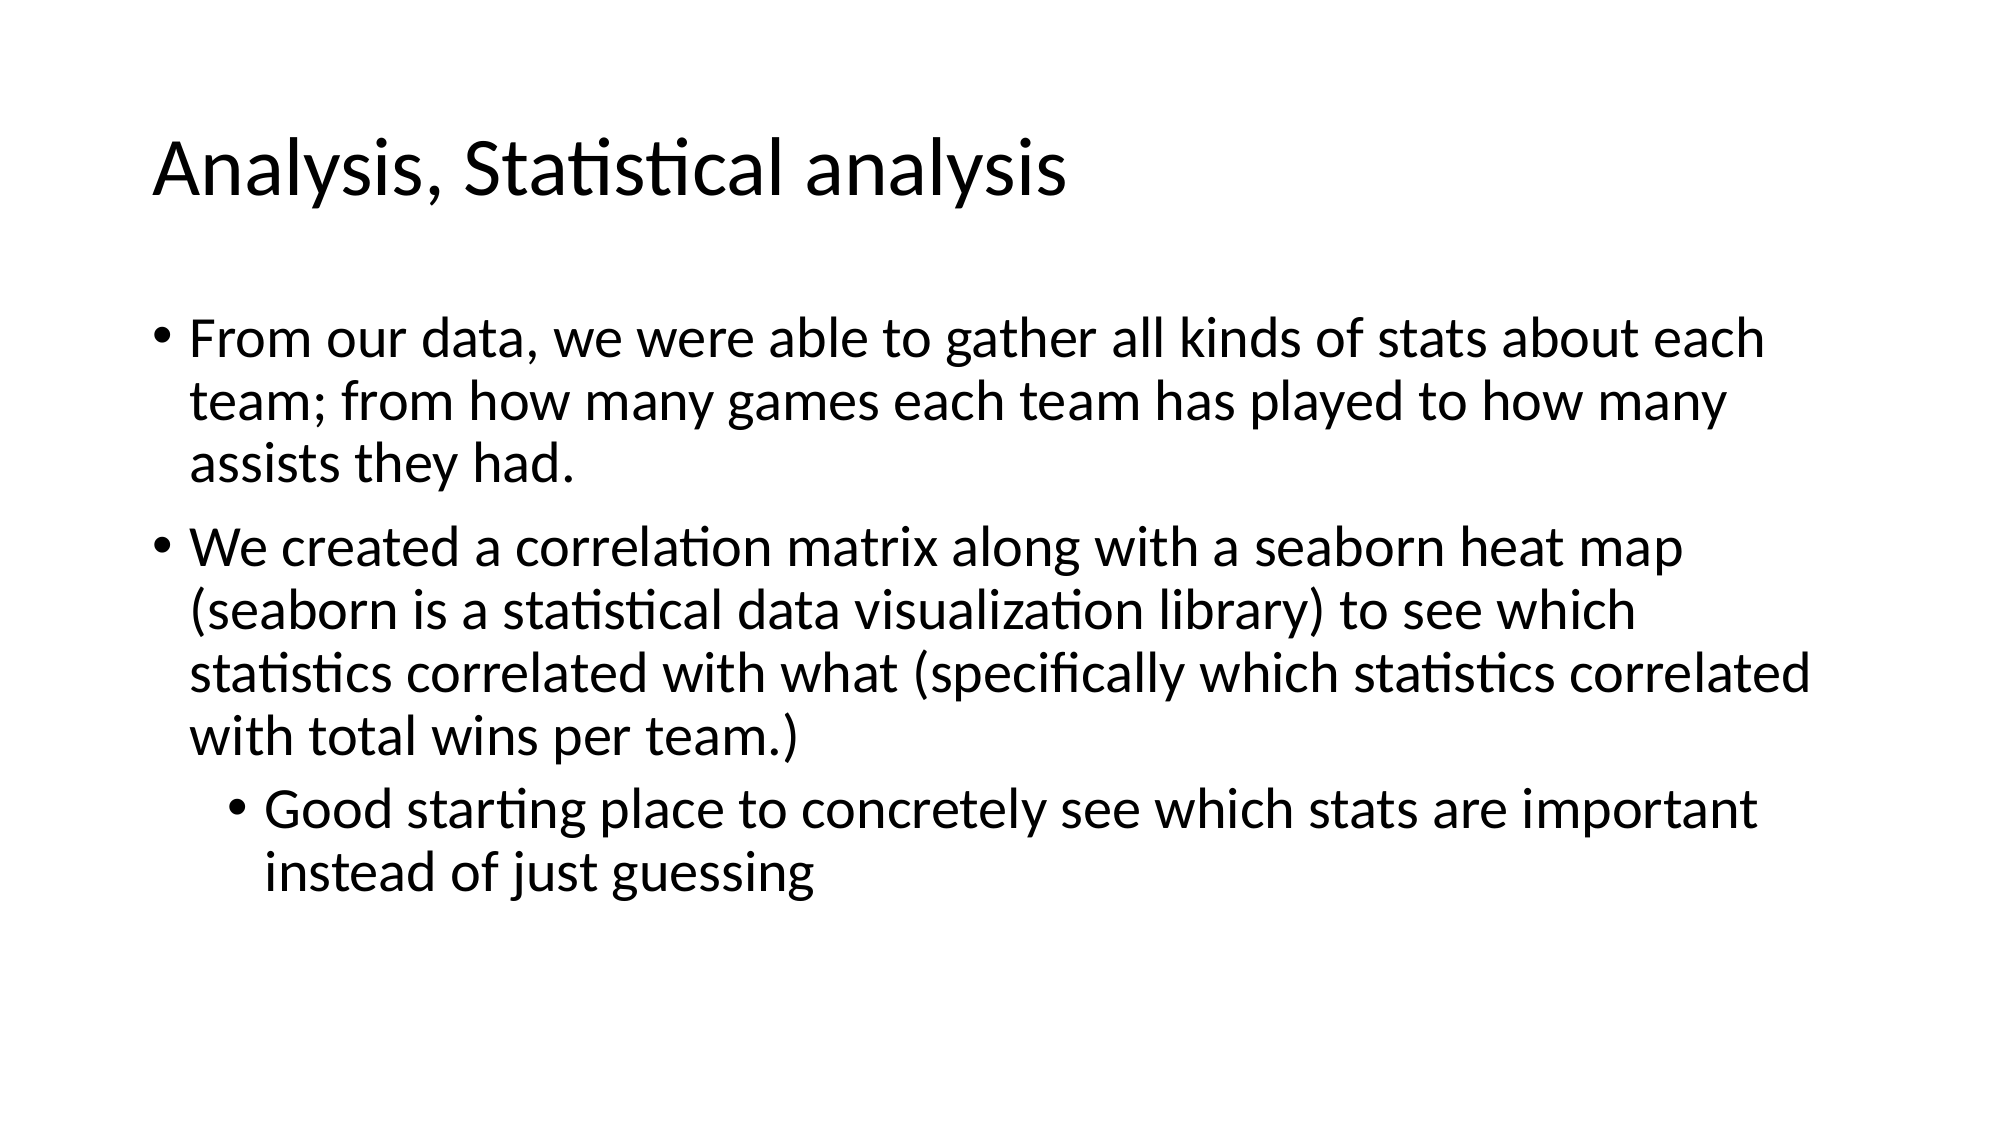

# Analysis, Statistical analysis
From our data, we were able to gather all kinds of stats about each team; from how many games each team has played to how many assists they had.
We created a correlation matrix along with a seaborn heat map (seaborn is a statistical data visualization library) to see which statistics correlated with what (specifically which statistics correlated with total wins per team.)
Good starting place to concretely see which stats are important instead of just guessing